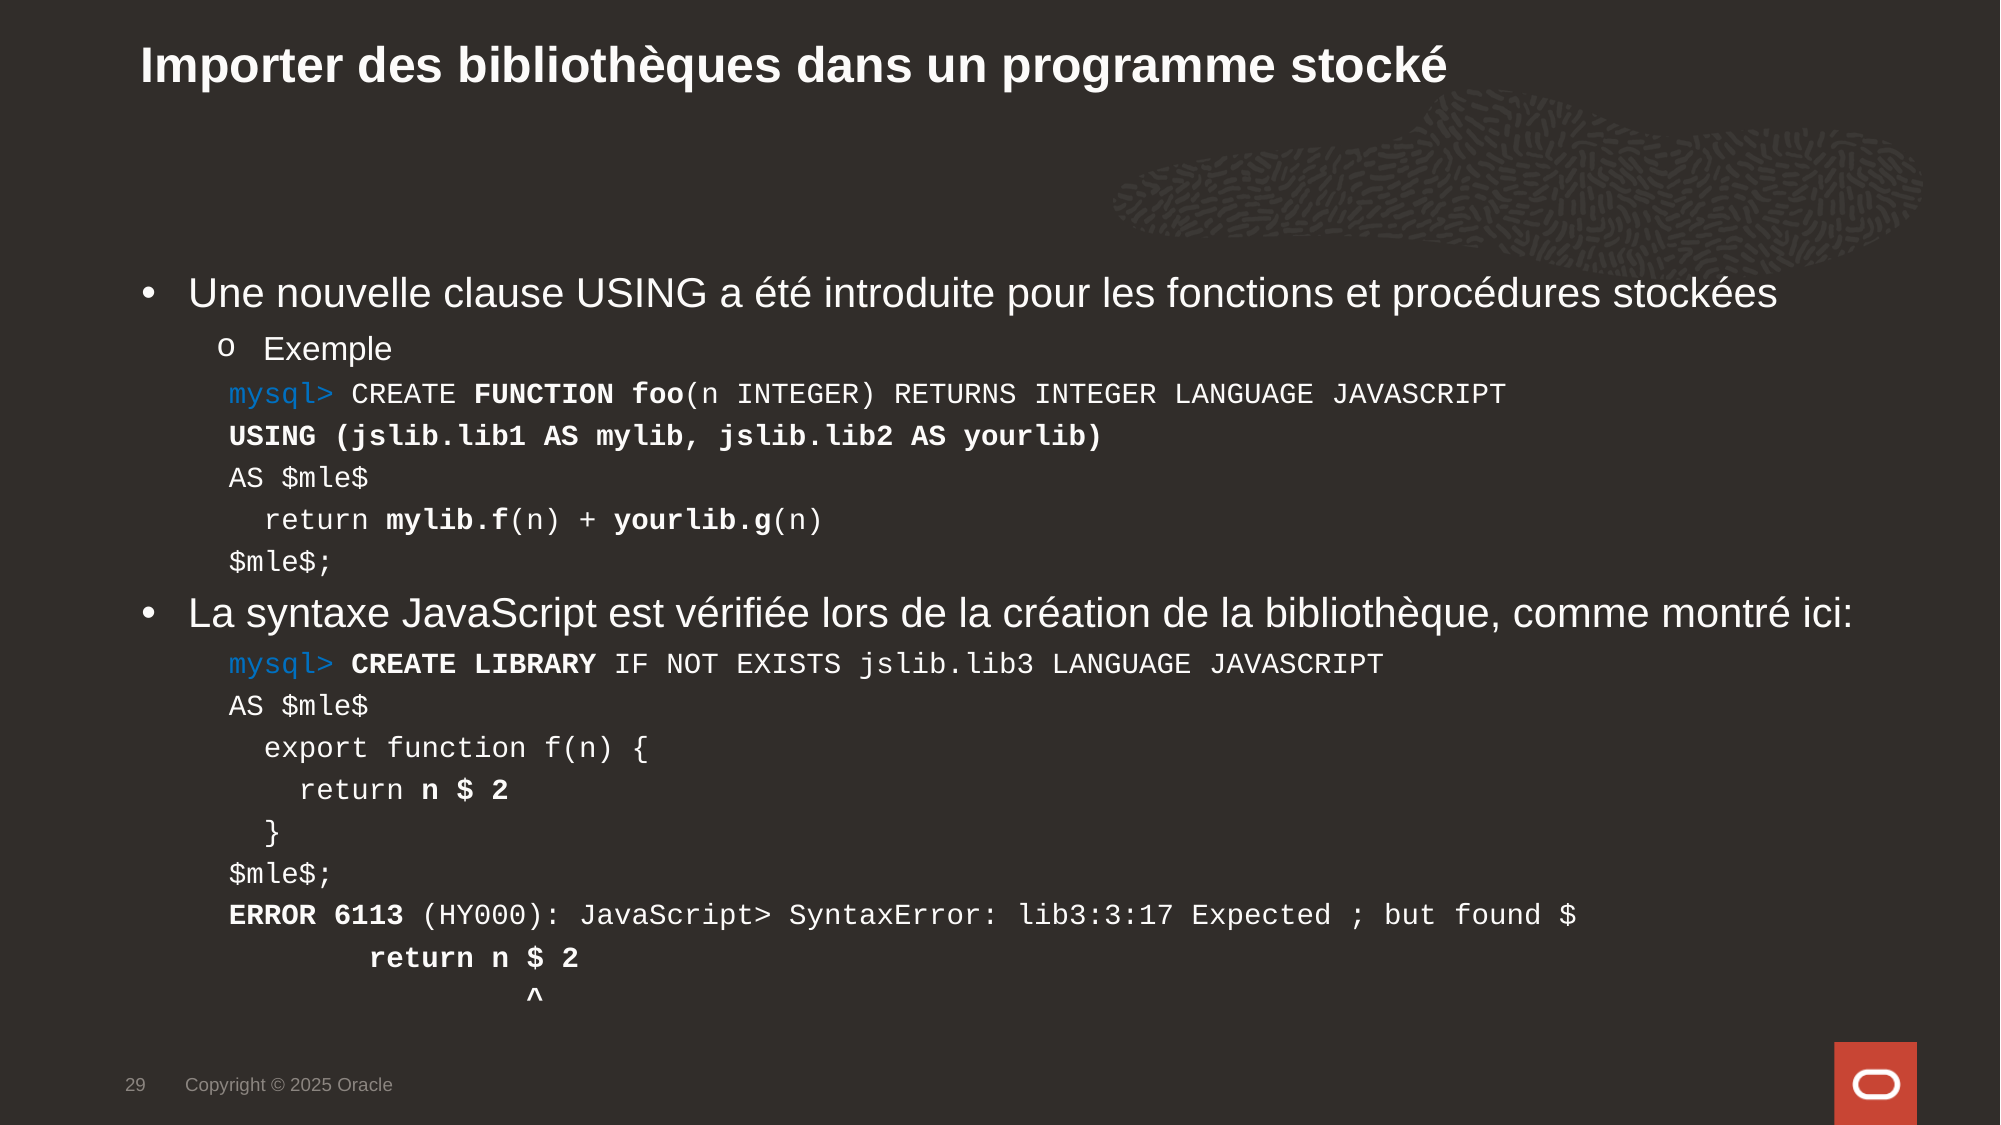

Importer des bibliothèques dans un programme stocké
Une nouvelle clause USING a été introduite pour les fonctions et procédures stockées
Exemple
mysql> CREATE FUNCTION foo(n INTEGER) RETURNS INTEGER LANGUAGE JAVASCRIPT
USING (jslib.lib1 AS mylib, jslib.lib2 AS yourlib)
AS $mle$
  return mylib.f(n) + yourlib.g(n)
$mle$;
La syntaxe JavaScript est vérifiée lors de la création de la bibliothèque, comme montré ici:
mysql> CREATE LIBRARY IF NOT EXISTS jslib.lib3 LANGUAGE JAVASCRIPT
AS $mle$
  export function f(n) {
    return n $ 2
  }
$mle$;
ERROR 6113 (HY000): JavaScript> SyntaxError: lib3:3:17 Expected ; but found $
        return n $ 2
                 ^
29
Copyright © 2025 Oracle